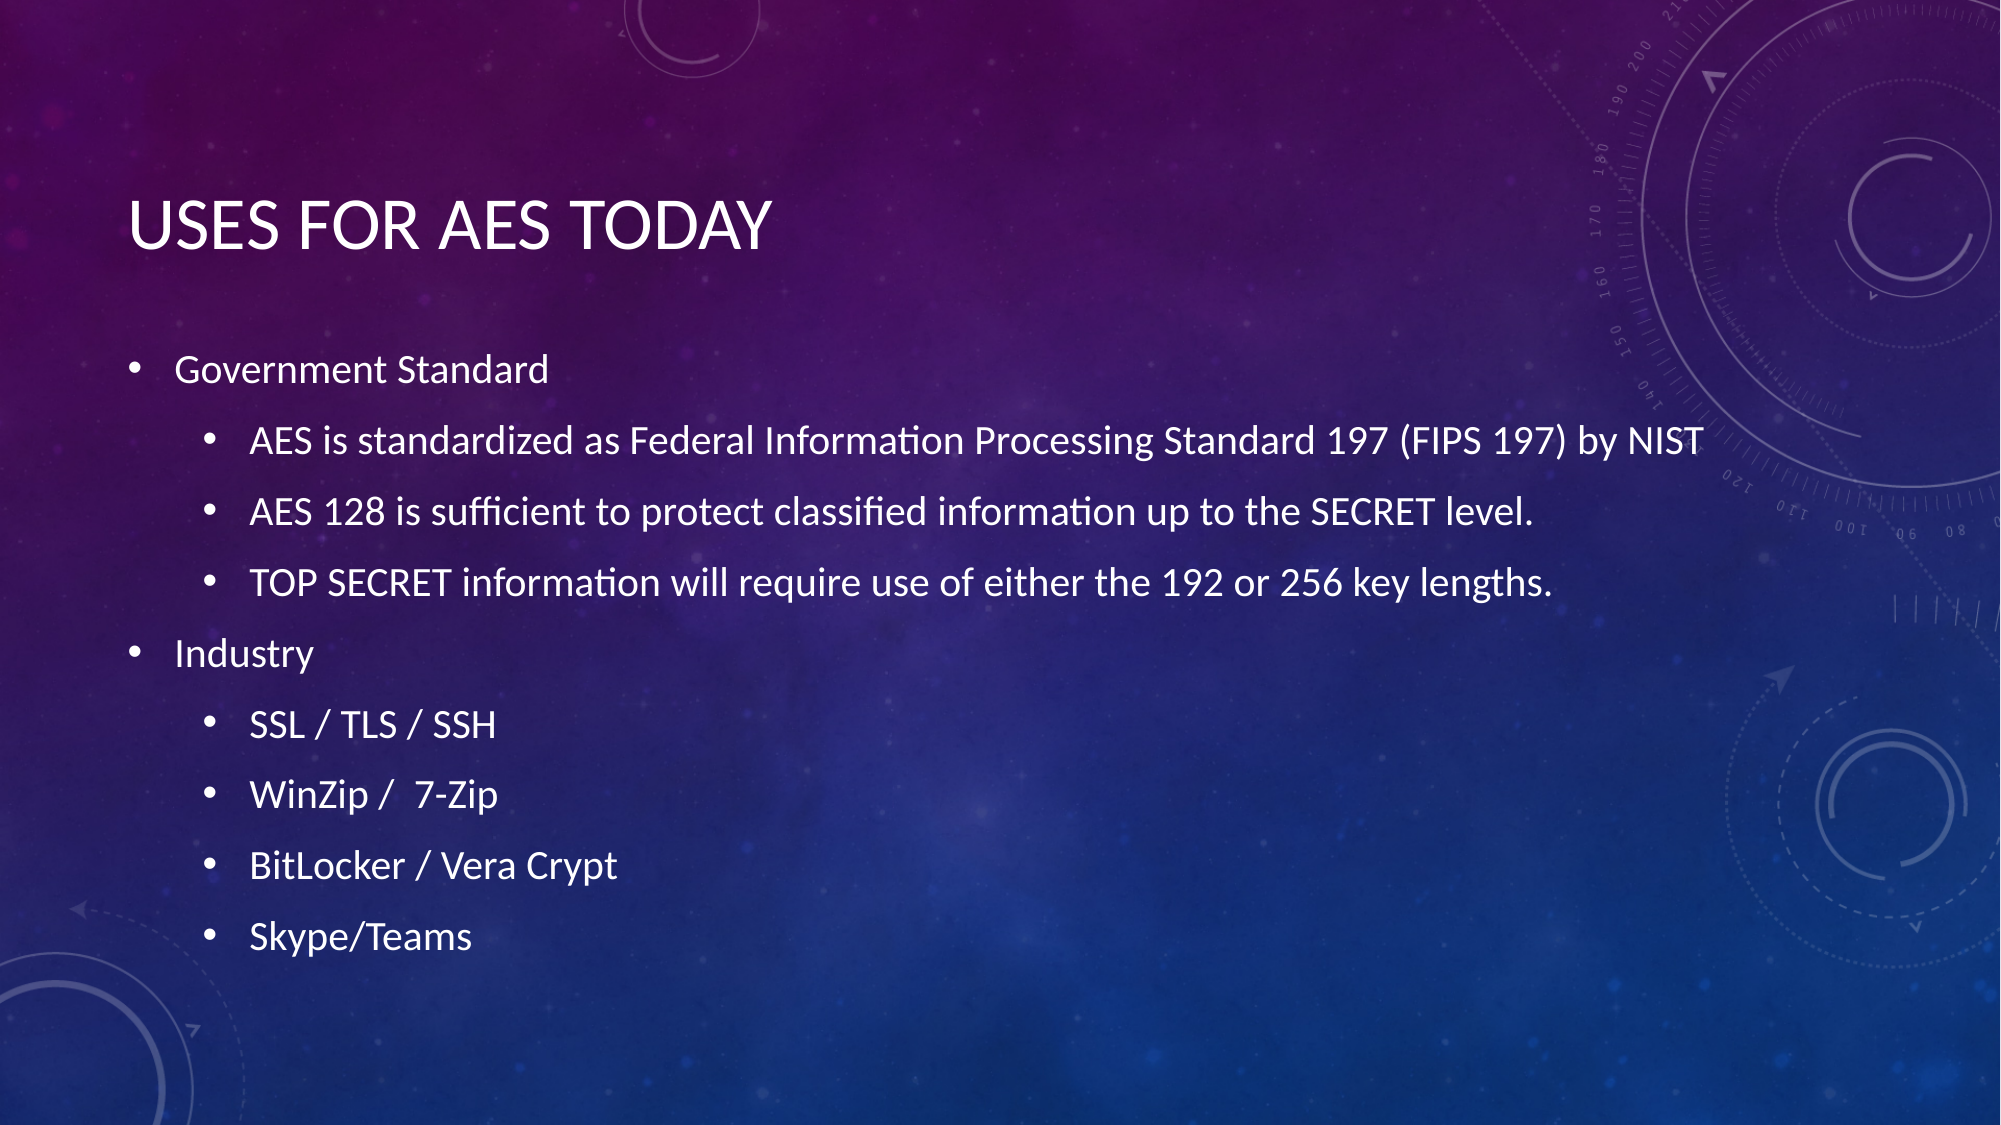

# Uses for AES today
Government Standard
AES is standardized as Federal Information Processing Standard 197 (FIPS 197) by NIST
AES 128 is sufficient to protect classified information up to the SECRET level.
TOP SECRET information will require use of either the 192 or 256 key lengths.
Industry
SSL / TLS / SSH
WinZip /  7-Zip
BitLocker / Vera Crypt
Skype/Teams